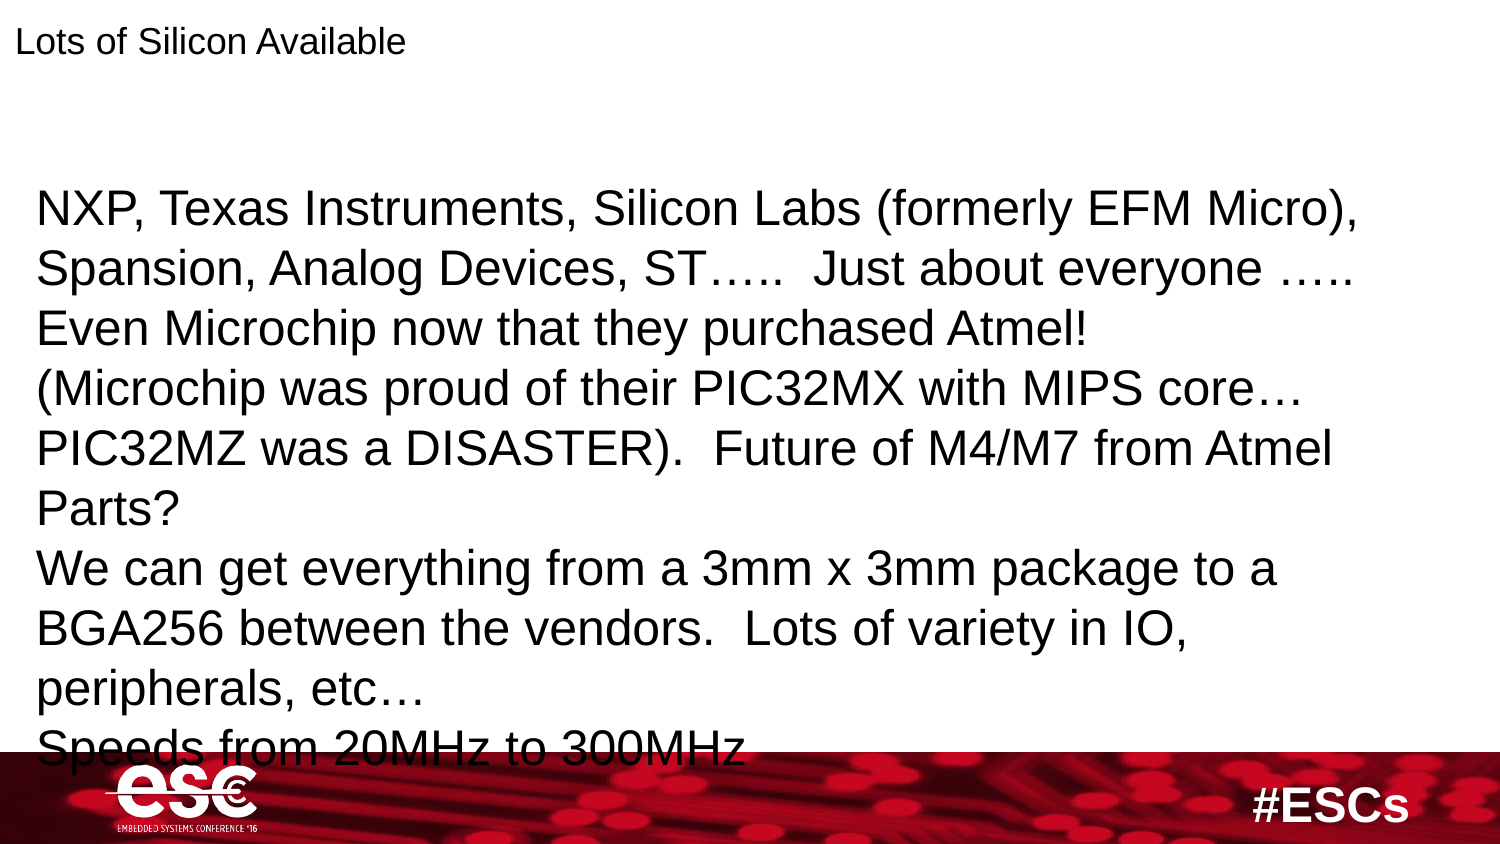

Lots of Silicon Available
NXP, Texas Instruments, Silicon Labs (formerly EFM Micro), Spansion, Analog Devices, ST…..  Just about everyone ….. Even Microchip now that they purchased Atmel!
(Microchip was proud of their PIC32MX with MIPS core…  PIC32MZ was a DISASTER).  Future of M4/M7 from Atmel Parts?
We can get everything from a 3mm x 3mm package to a BGA256 between the vendors.  Lots of variety in IO, peripherals, etc…
Speeds from 20MHz to 300MHz